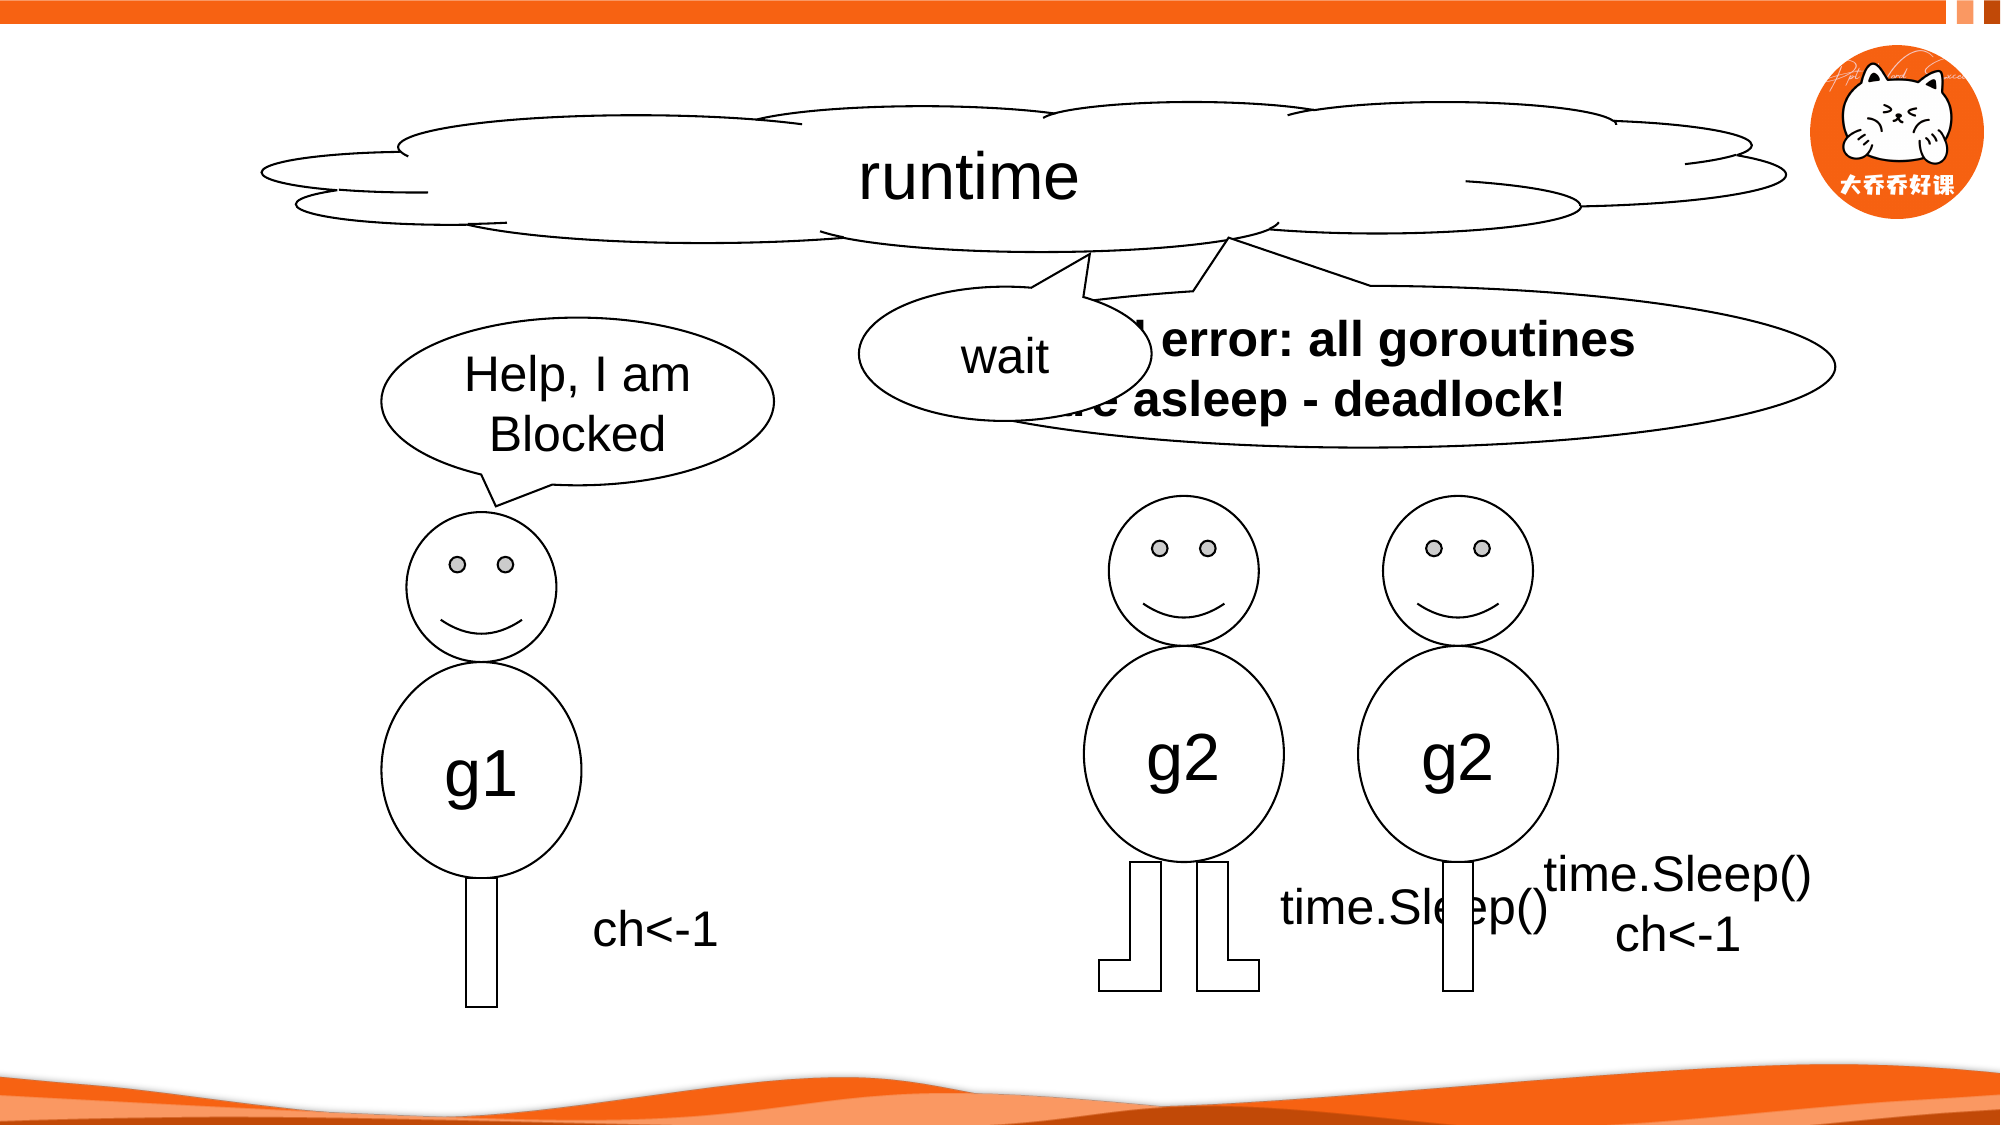

runtime
fatal error: all goroutines are asleep - deadlock!
wait
Help, I am Blocked

g2

time.Sleep()

g2

time.Sleep()
ch<-1

g1

ch<-1